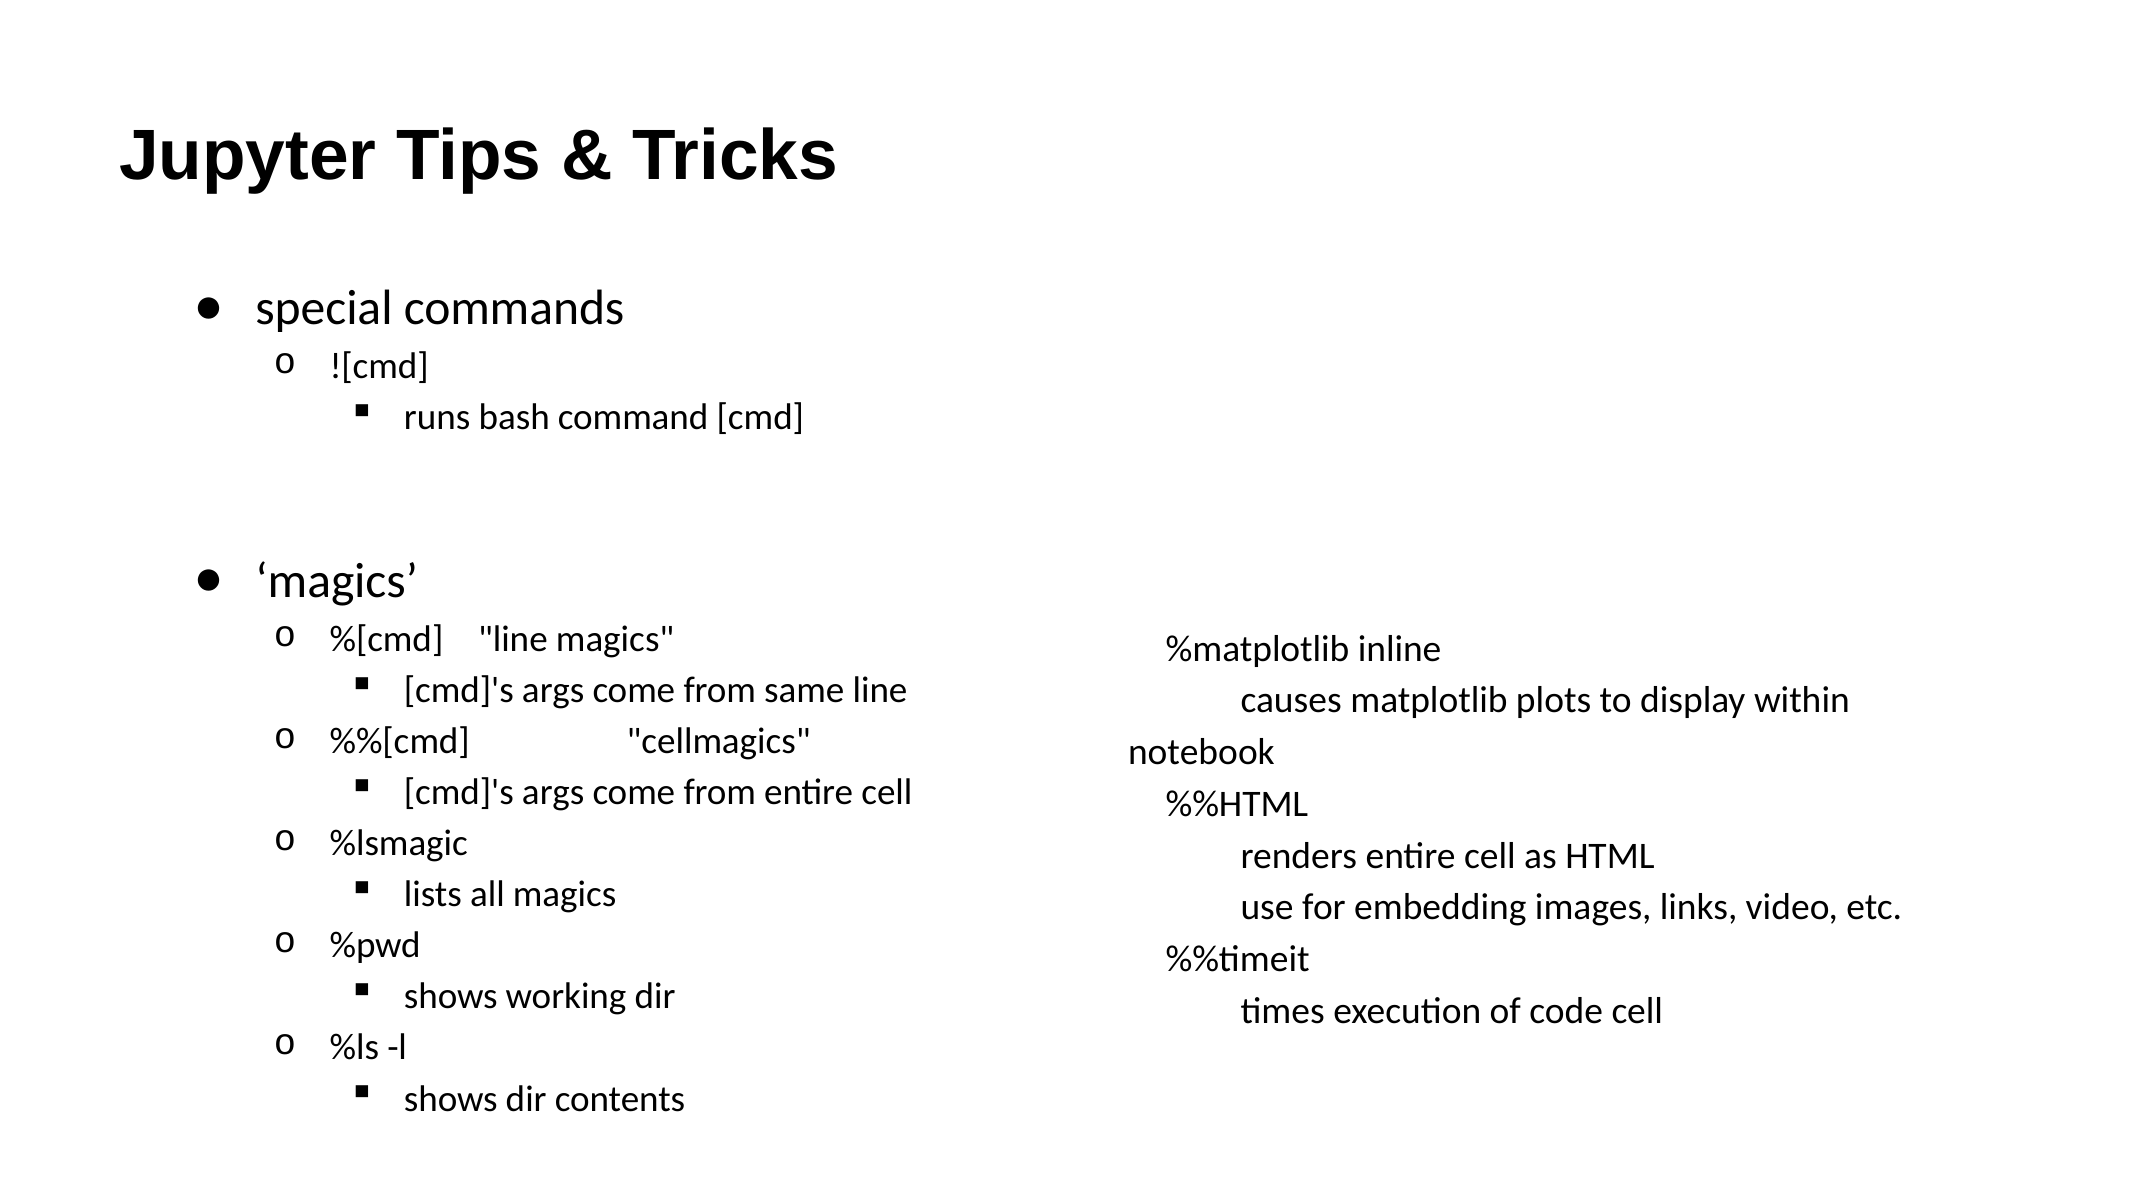

# Jupyter Tips & Tricks

%matplotlib inline
causes matplotlib plots to display within notebook
%%HTML
renders entire cell as HTML
use for embedding images, links, video, etc.
%%timeit
times execution of code cell
special commands
![cmd]
runs bash command [cmd]

‘magics’
%[cmd]  	"line magics"
[cmd]'s args come from same line
%%[cmd]  	"cellmagics"
[cmd]'s args come from entire cell
%lsmagic
lists all magics
%pwd
shows working dir
%ls -l
shows dir contents